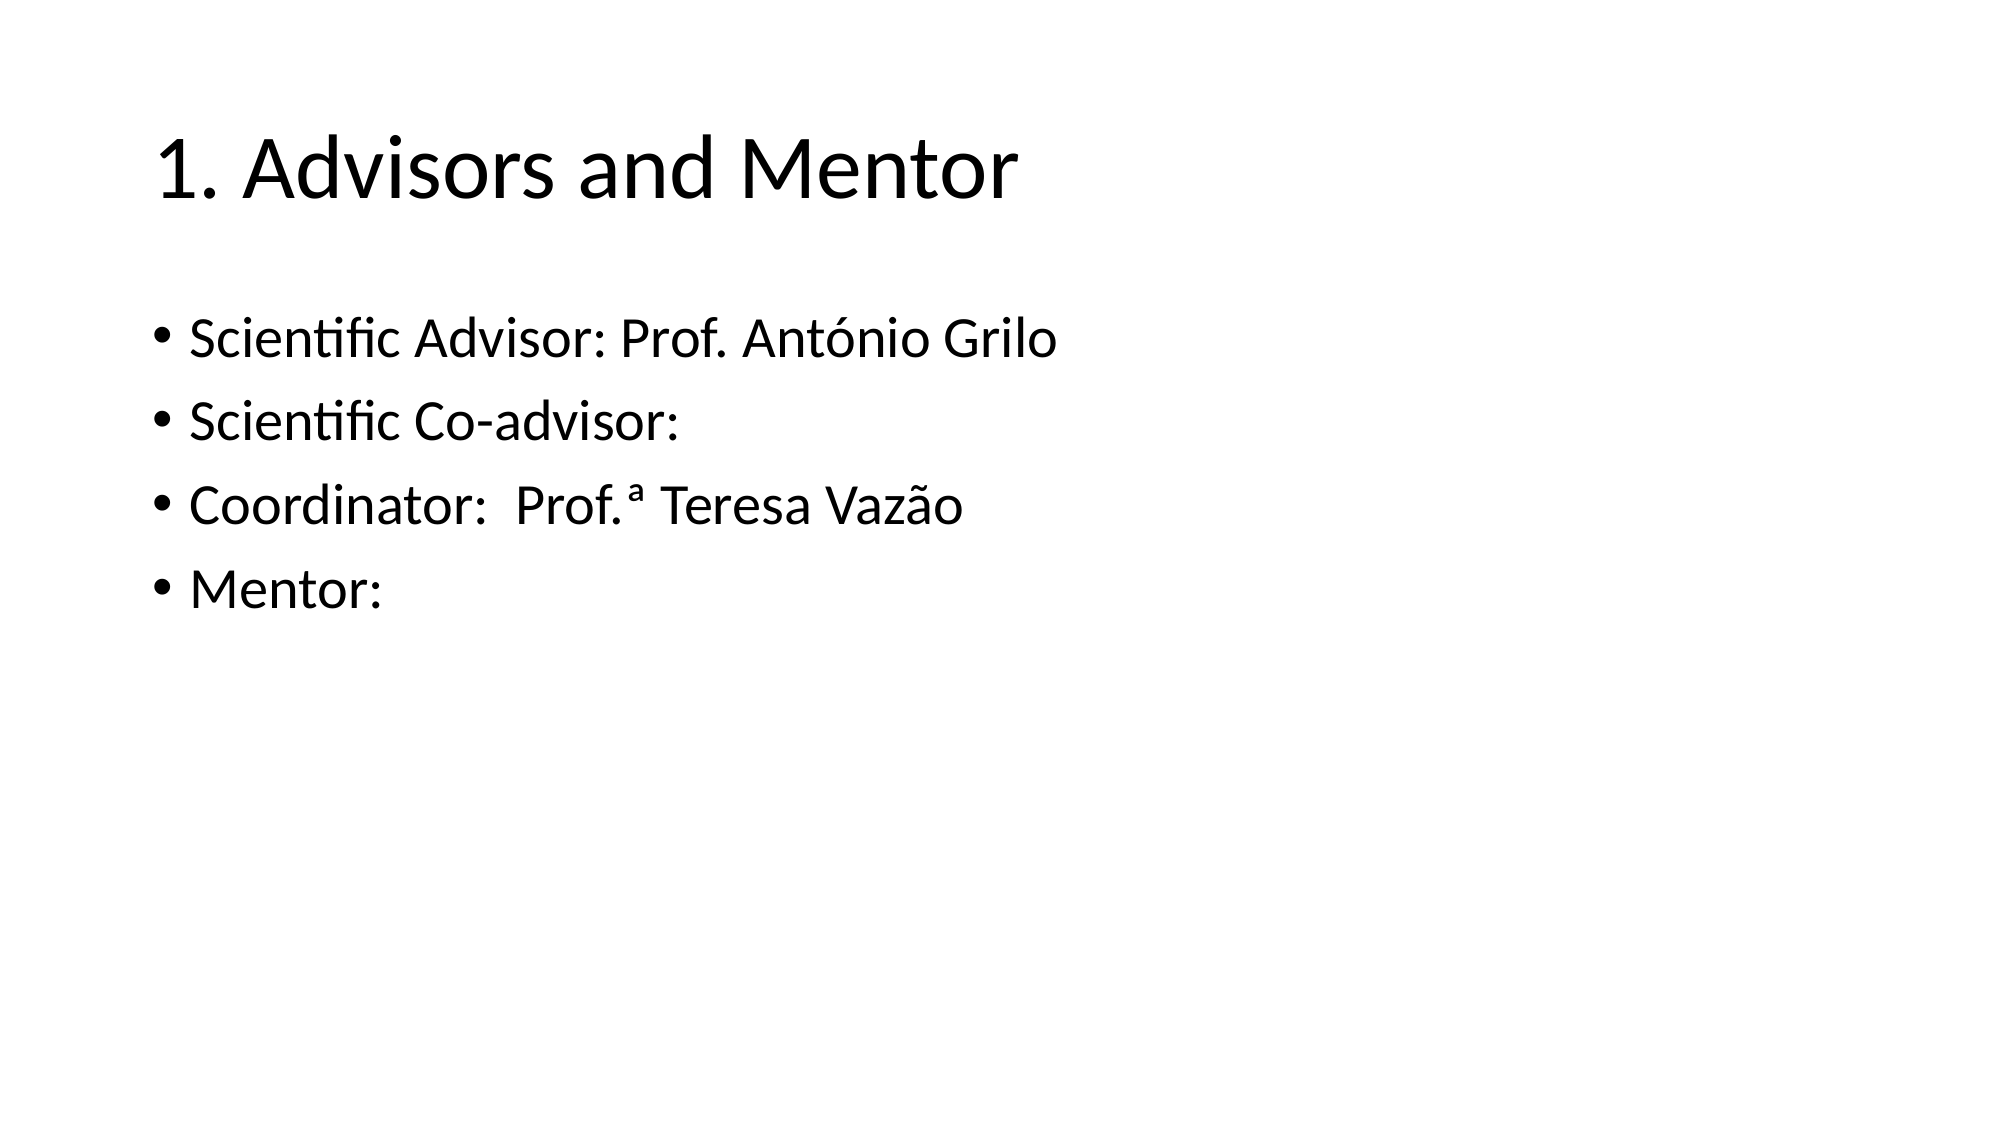

# 1. Advisors and Mentor
Scientific Advisor: Prof. António Grilo
Scientific Co-advisor:
Coordinator:  Prof.ª Teresa Vazão
Mentor: